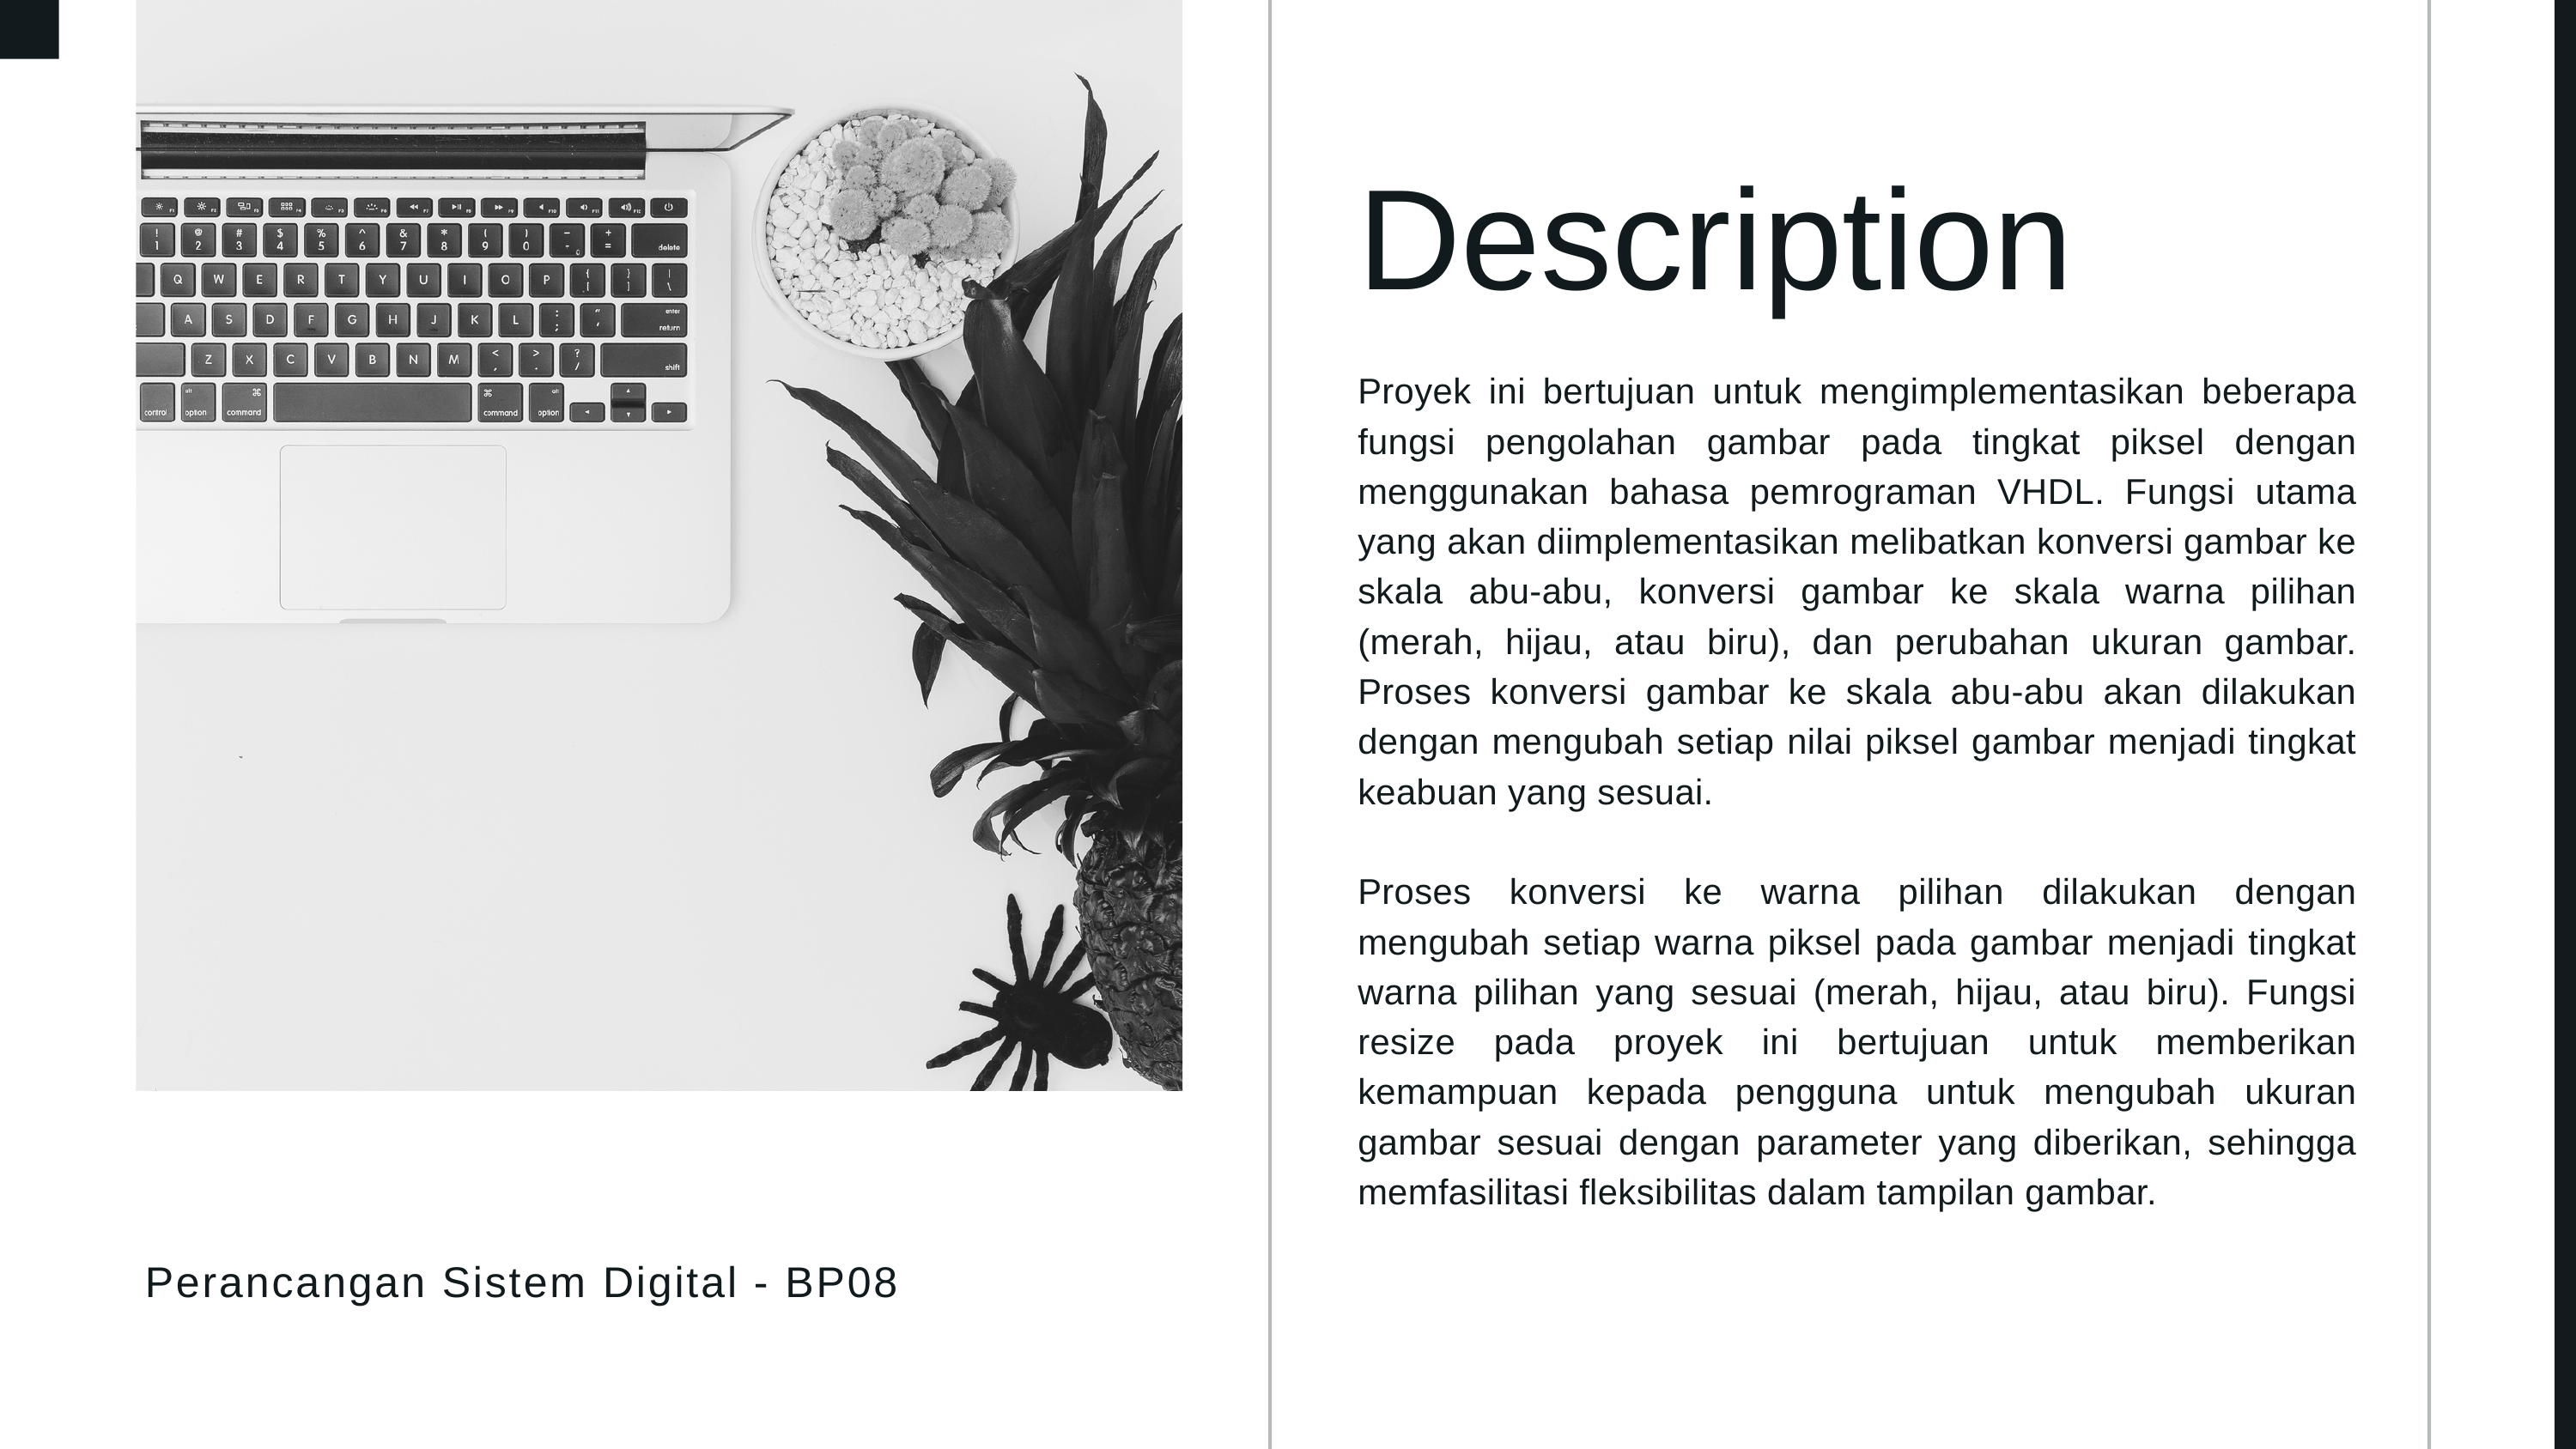

Description
Proyek ini bertujuan untuk mengimplementasikan beberapa fungsi pengolahan gambar pada tingkat piksel dengan menggunakan bahasa pemrograman VHDL. Fungsi utama yang akan diimplementasikan melibatkan konversi gambar ke skala abu-abu, konversi gambar ke skala warna pilihan (merah, hijau, atau biru), dan perubahan ukuran gambar. Proses konversi gambar ke skala abu-abu akan dilakukan dengan mengubah setiap nilai piksel gambar menjadi tingkat keabuan yang sesuai.

Proses konversi ke warna pilihan dilakukan dengan mengubah setiap warna piksel pada gambar menjadi tingkat warna pilihan yang sesuai (merah, hijau, atau biru). Fungsi resize pada proyek ini bertujuan untuk memberikan kemampuan kepada pengguna untuk mengubah ukuran gambar sesuai dengan parameter yang diberikan, sehingga memfasilitasi fleksibilitas dalam tampilan gambar.

Perancangan Sistem Digital - BP08